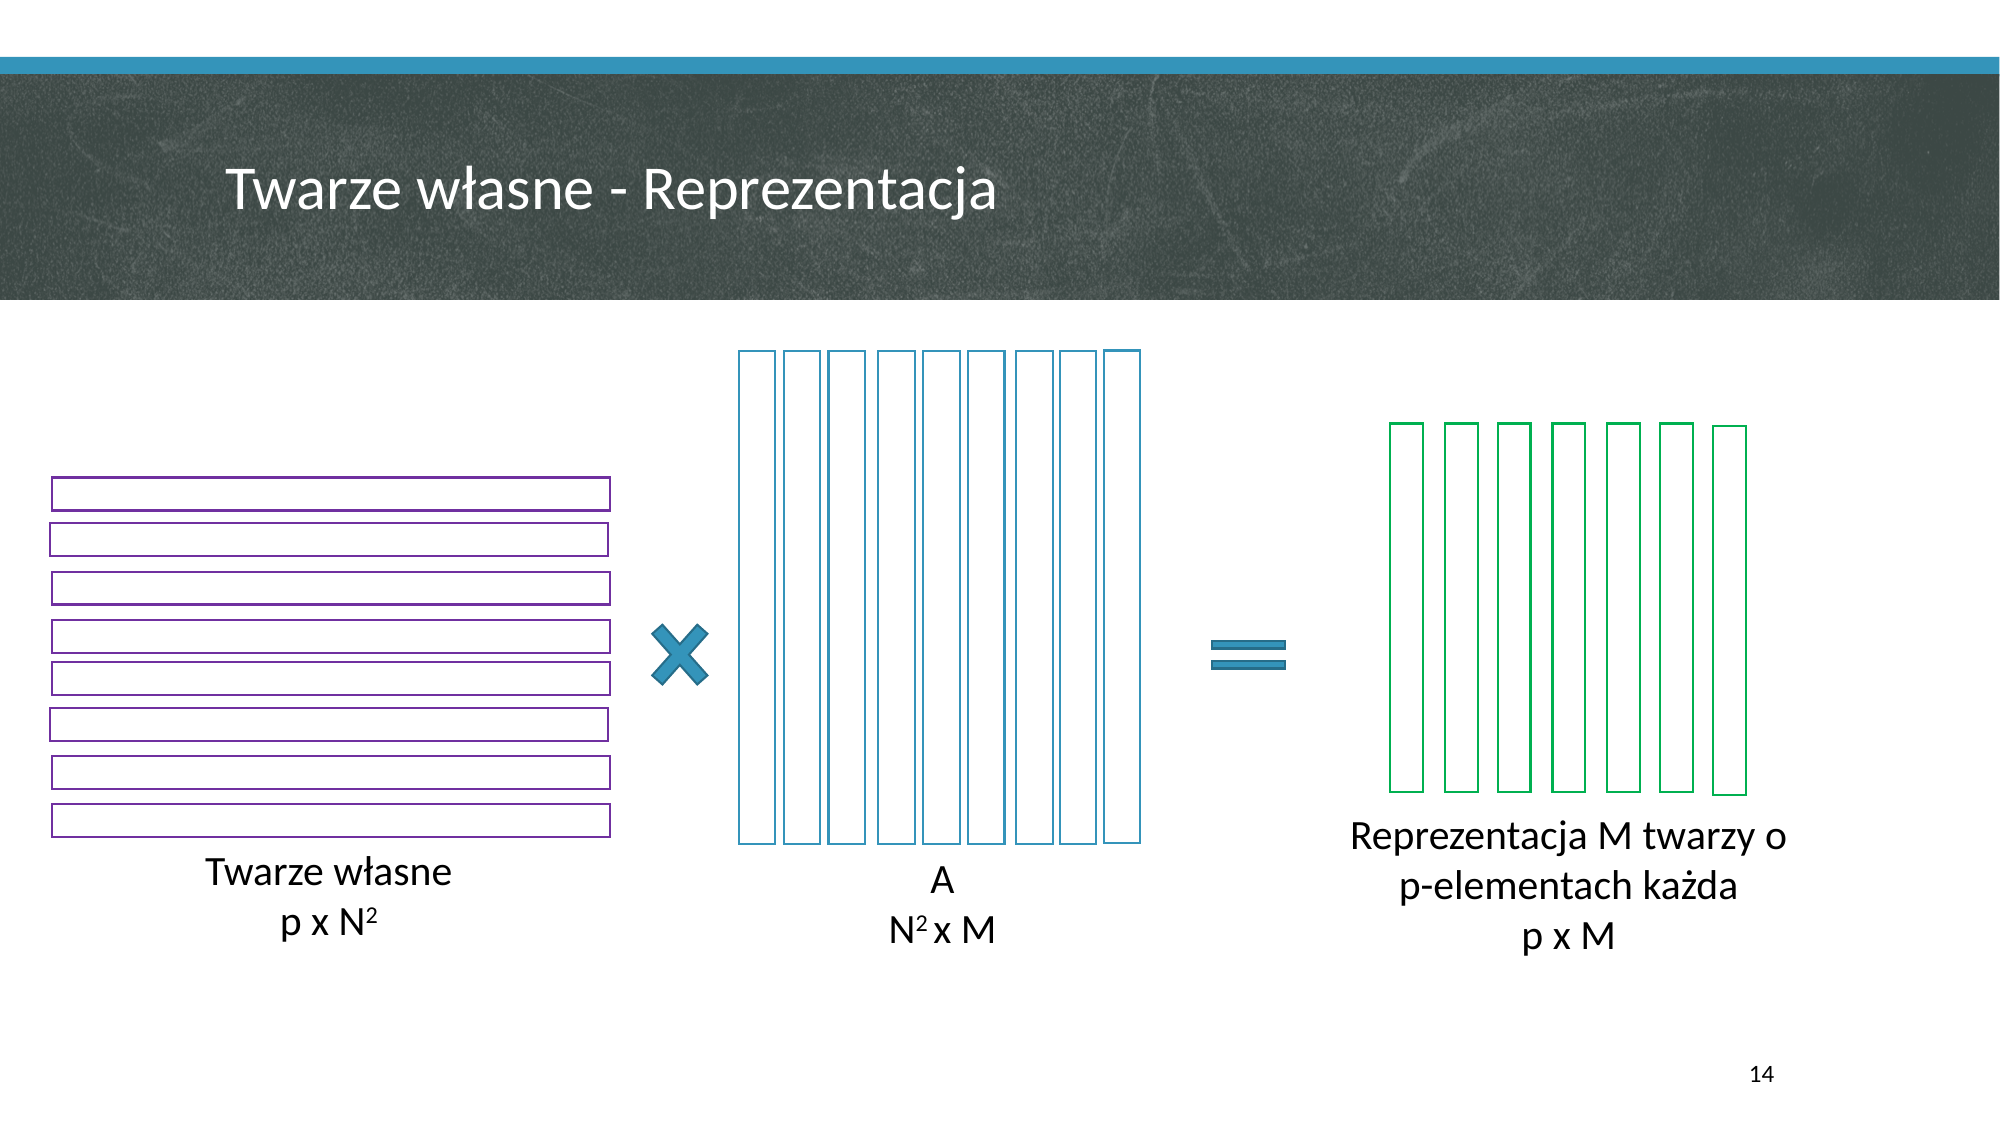

# Twarze własne - Reprezentacja

A
N2 x M

Twarze własne
p x N2

Reprezentacja M twarzy o p-elementach każda
p x M
14